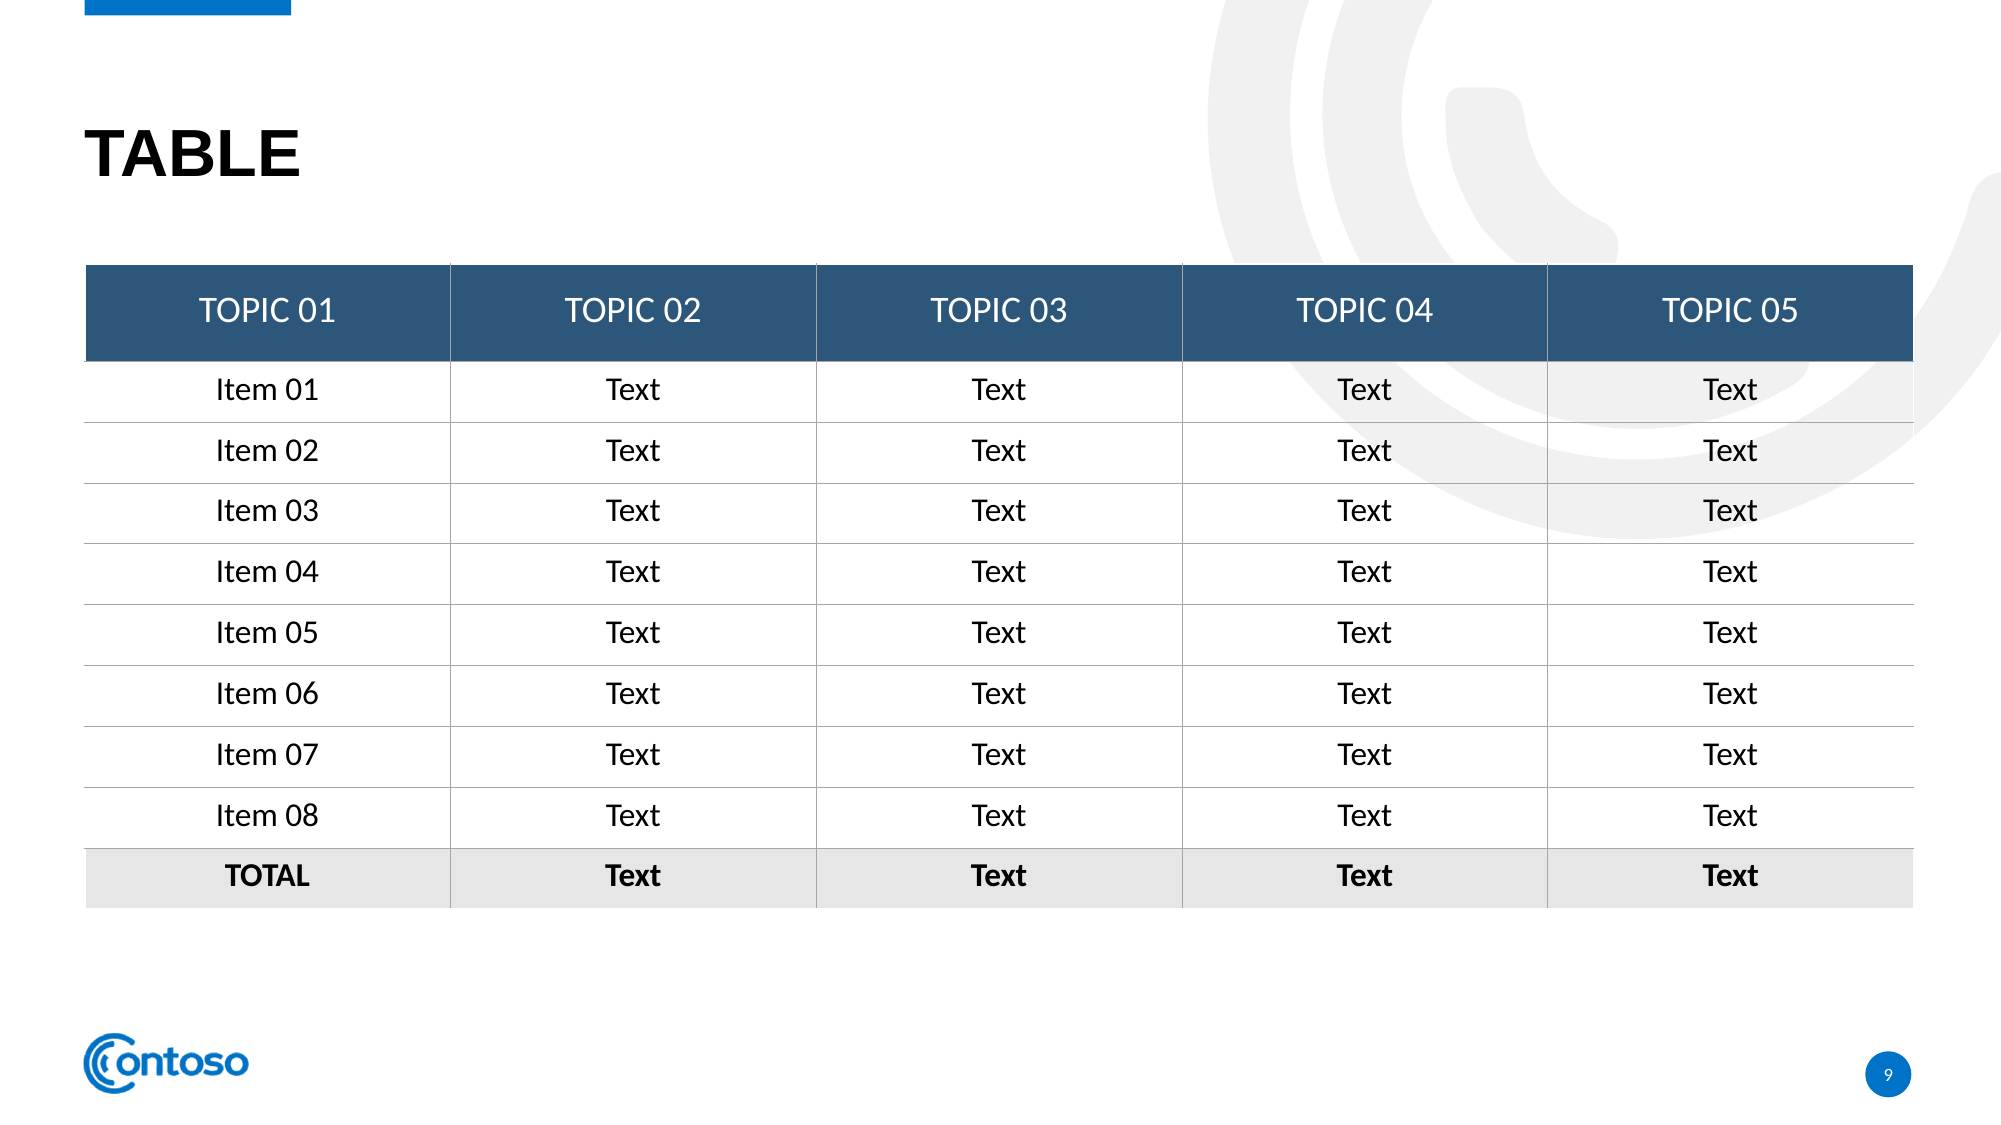

# Table
| TOPIC 01 | TOPIC 02 | TOPIC 03 | TOPIC 04 | TOPIC 05 |
| --- | --- | --- | --- | --- |
| Item 01 | Text | Text | Text | Text |
| Item 02 | Text | Text | Text | Text |
| Item 03 | Text | Text | Text | Text |
| Item 04 | Text | Text | Text | Text |
| Item 05 | Text | Text | Text | Text |
| Item 06 | Text | Text | Text | Text |
| Item 07 | Text | Text | Text | Text |
| Item 08 | Text | Text | Text | Text |
| TOTAL | Text | Text | Text | Text |
9